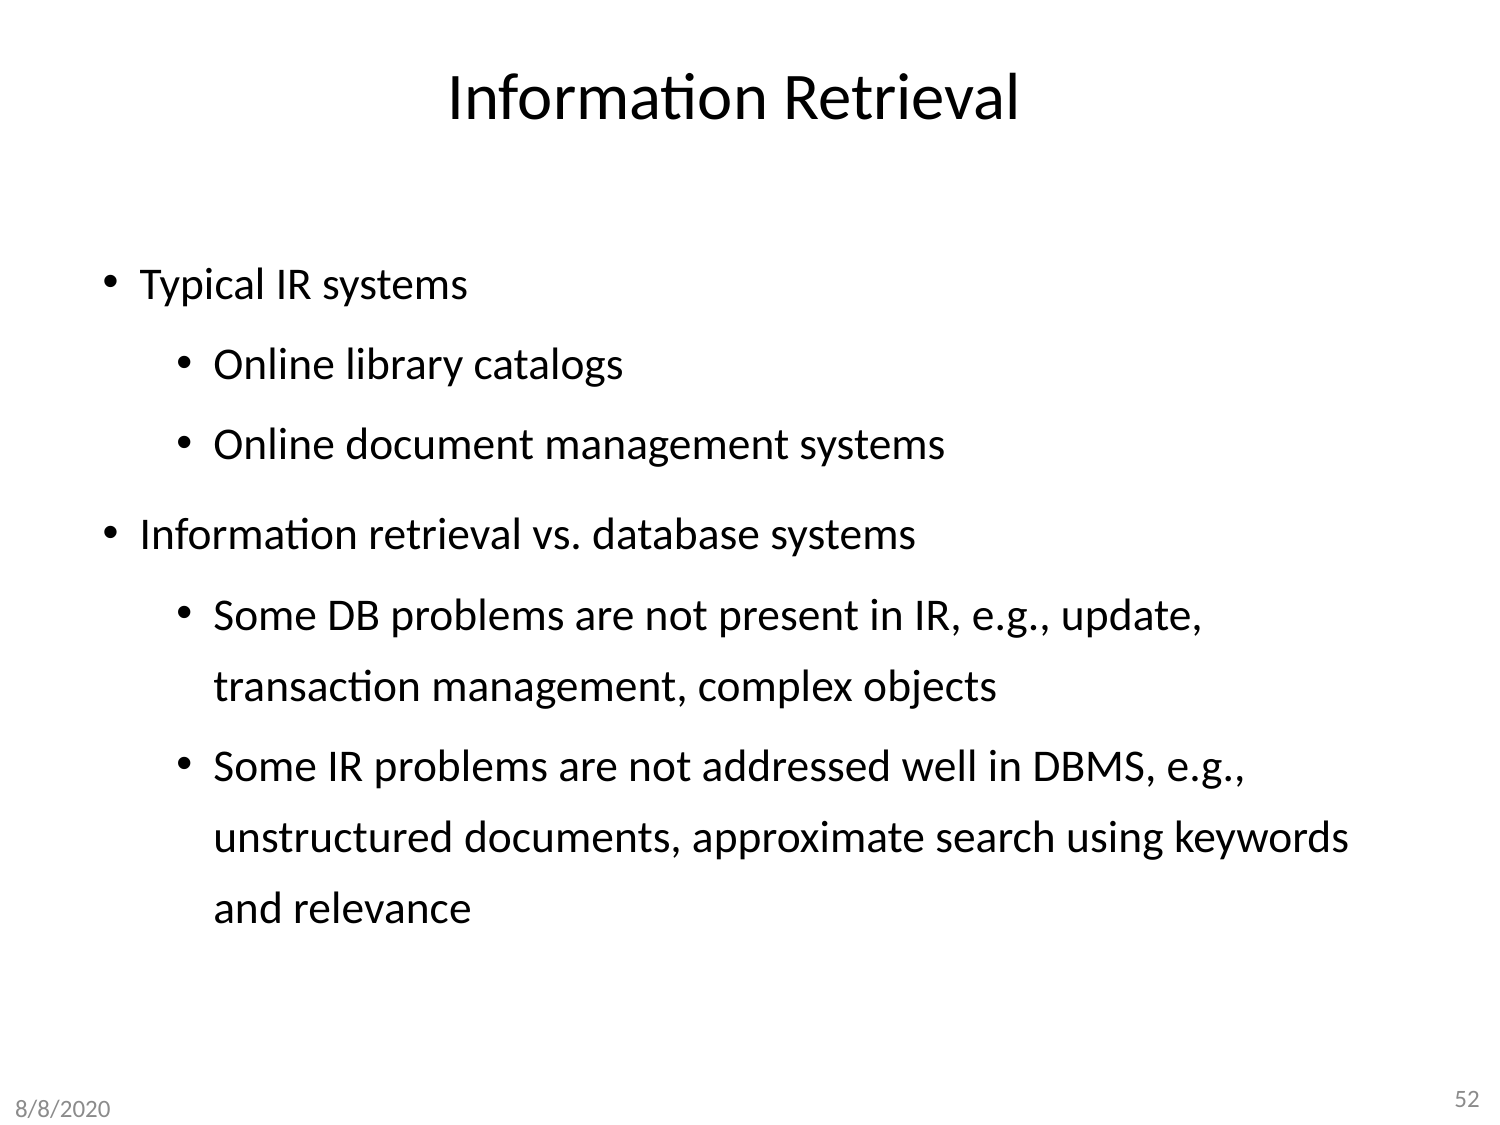

# Information Retrieval
Typical IR systems
Online library catalogs
Online document management systems
Information retrieval vs. database systems
Some DB problems are not present in IR, e.g., update, transaction management, complex objects
Some IR problems are not addressed well in DBMS, e.g., unstructured documents, approximate search using keywords and relevance
52
8/8/2020